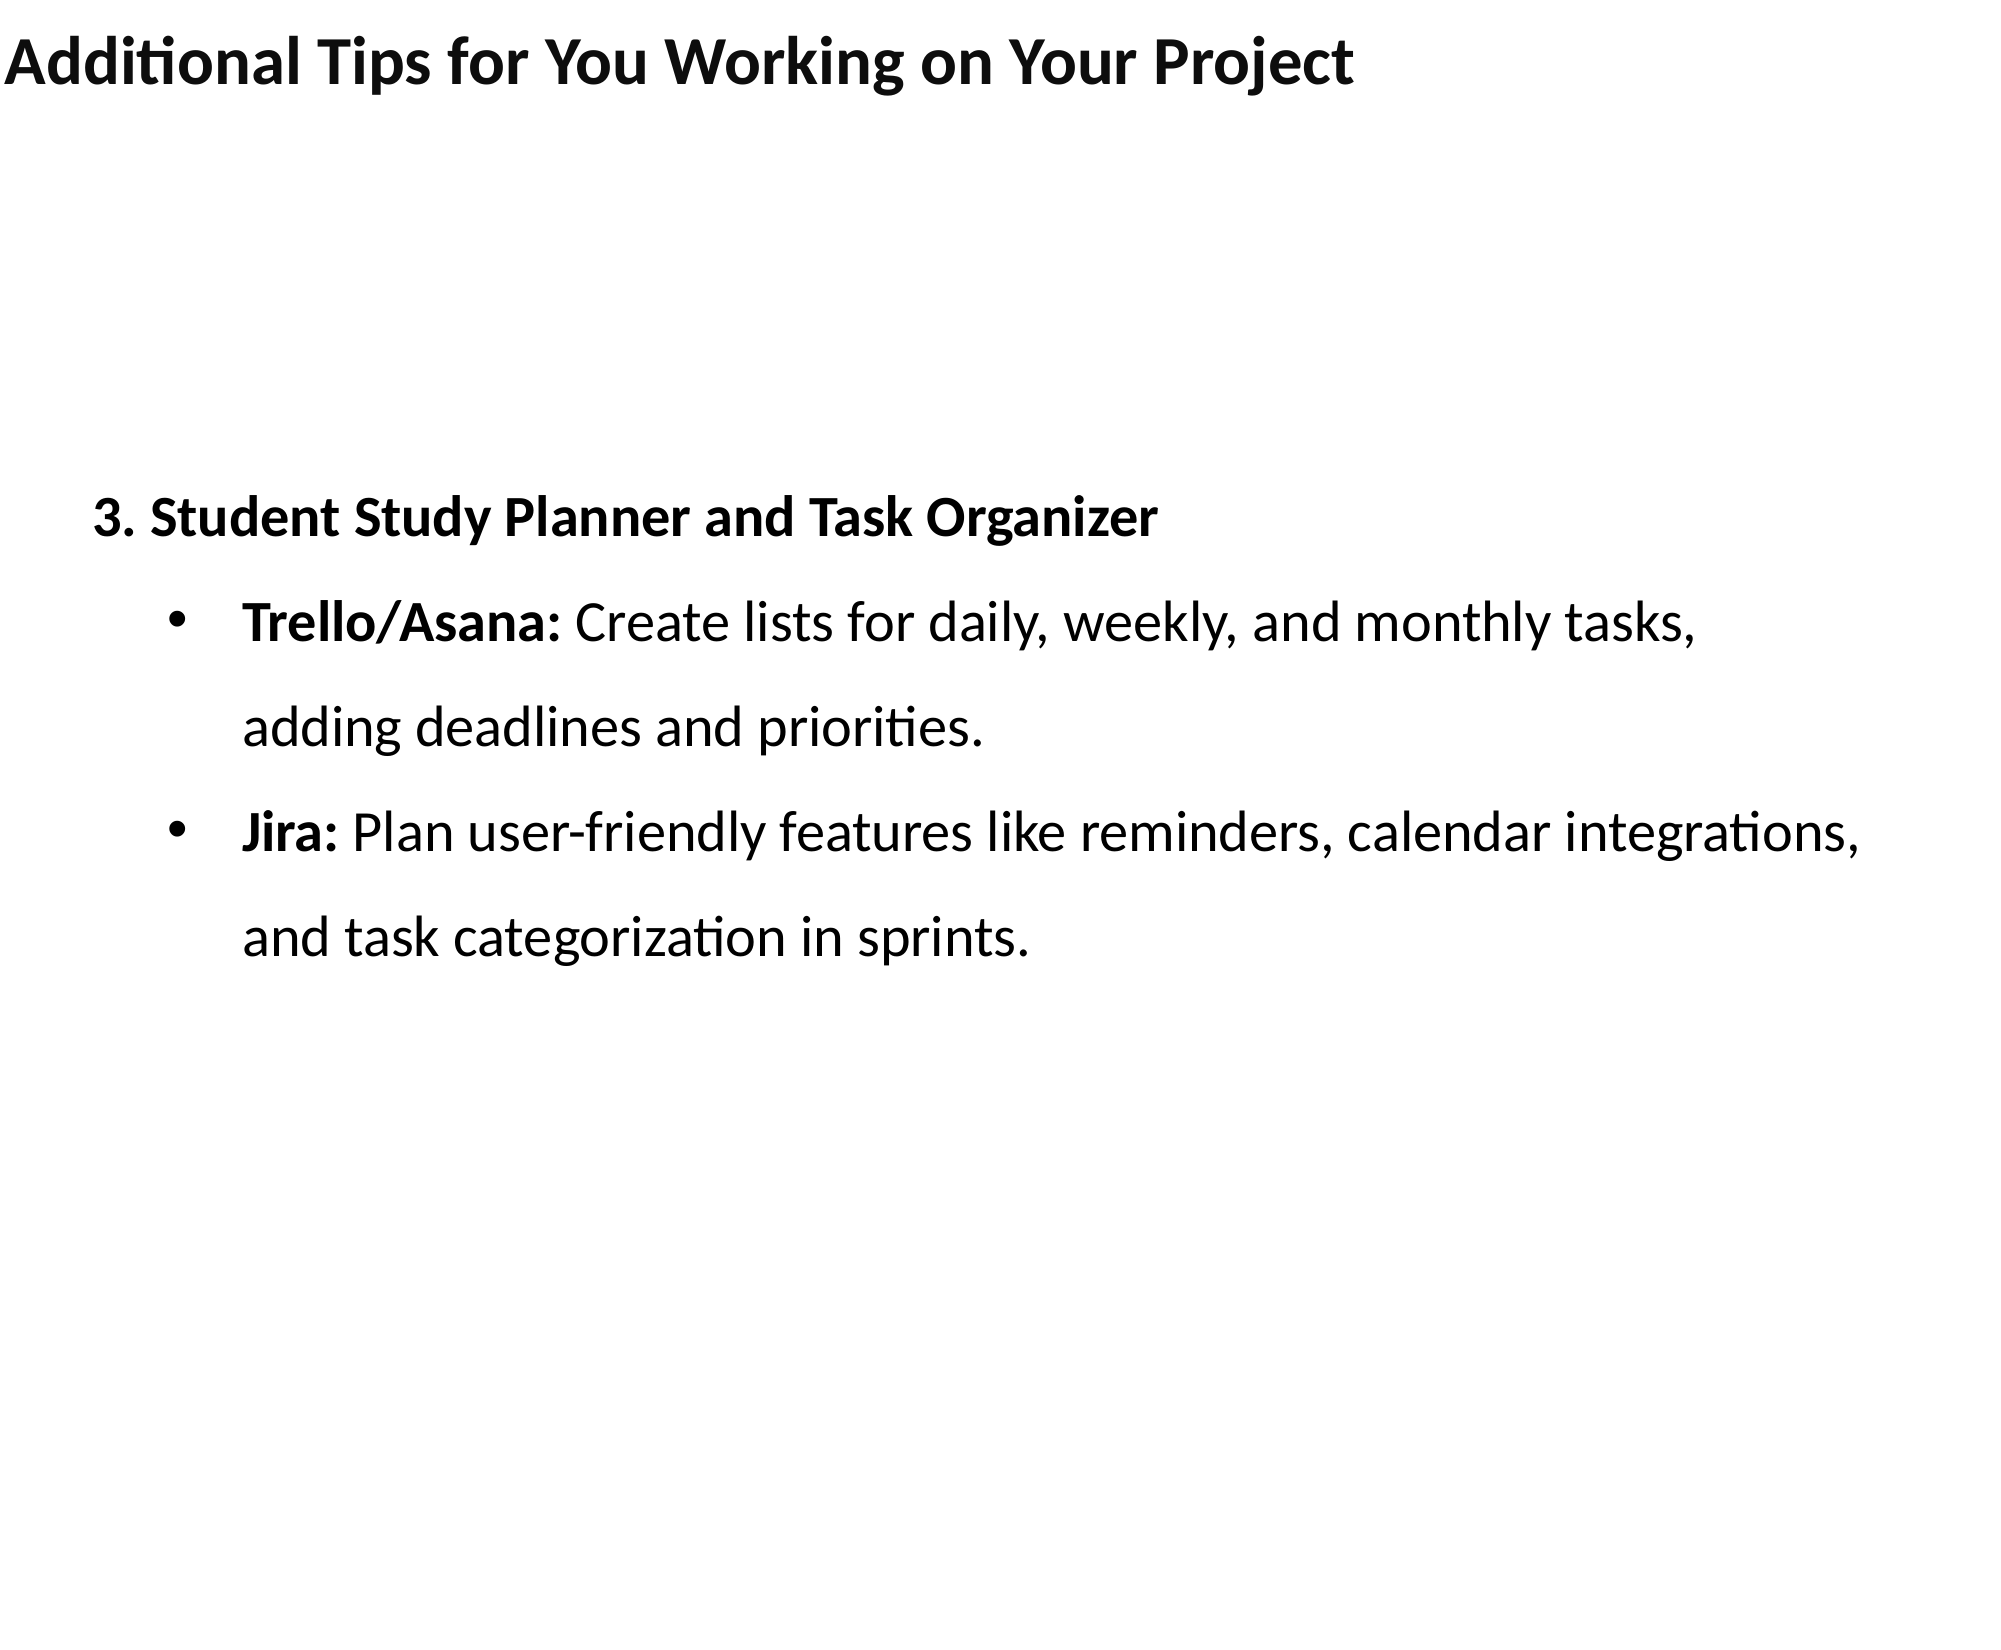

# Additional Tips for You Working on Your Project
3. Student Study Planner and Task Organizer
Trello/Asana: Create lists for daily, weekly, and monthly tasks, adding deadlines and priorities.
Jira: Plan user-friendly features like reminders, calendar integrations, and task categorization in sprints.